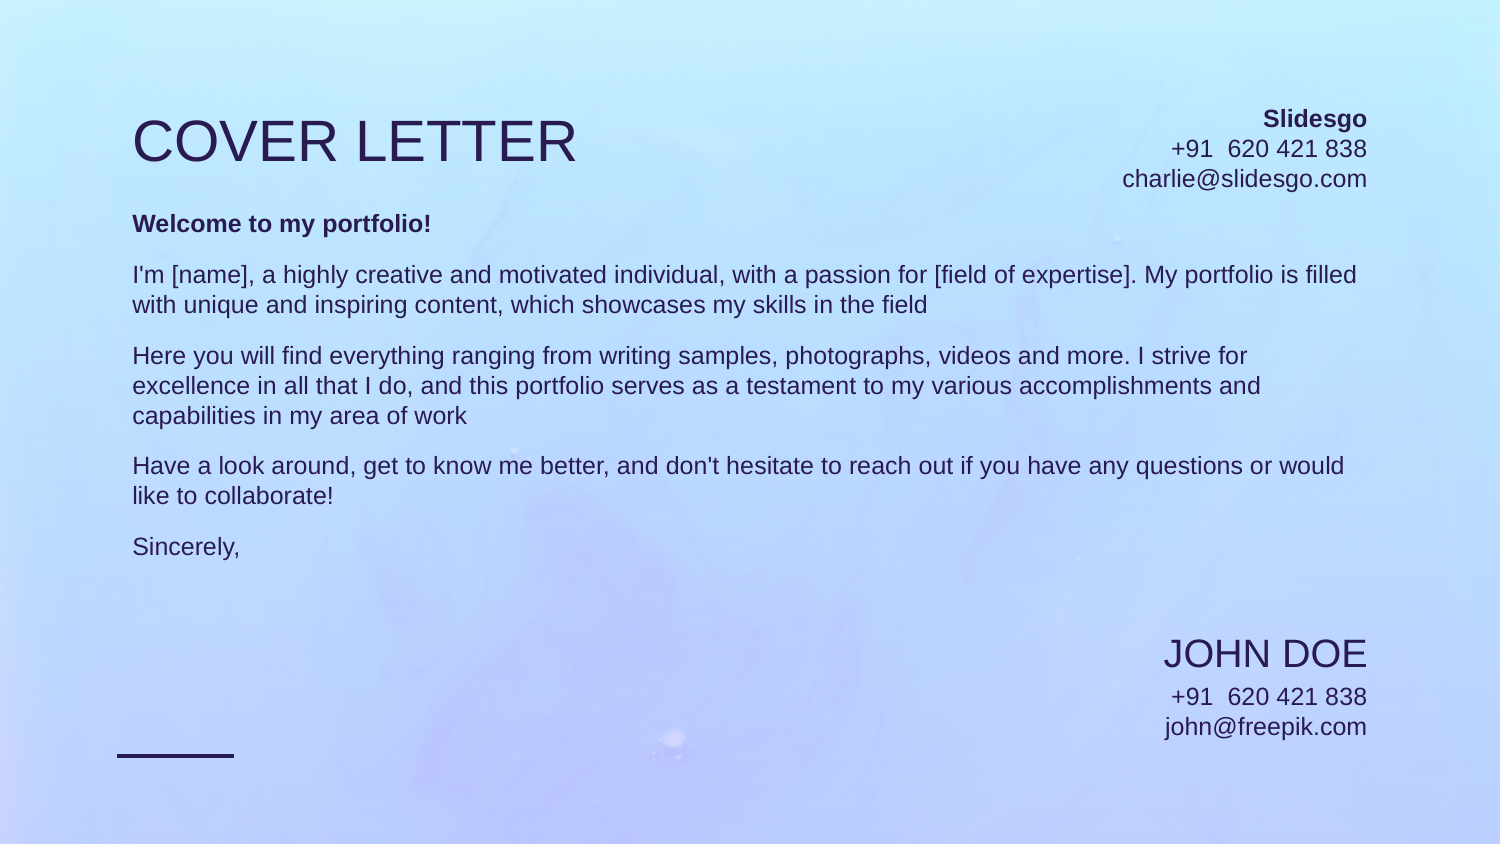

# COVER LETTER
Slidesgo
+91  620 421 838
charlie@slidesgo.com
Welcome to my portfolio!
I'm [name], a highly creative and motivated individual, with a passion for [field of expertise]. My portfolio is filled with unique and inspiring content, which showcases my skills in the field
Here you will find everything ranging from writing samples, photographs, videos and more. I strive for excellence in all that I do, and this portfolio serves as a testament to my various accomplishments and capabilities in my area of work
Have a look around, get to know me better, and don't hesitate to reach out if you have any questions or would like to collaborate!
Sincerely,
JOHN DOE
+91  620 421 838
john@freepik.com